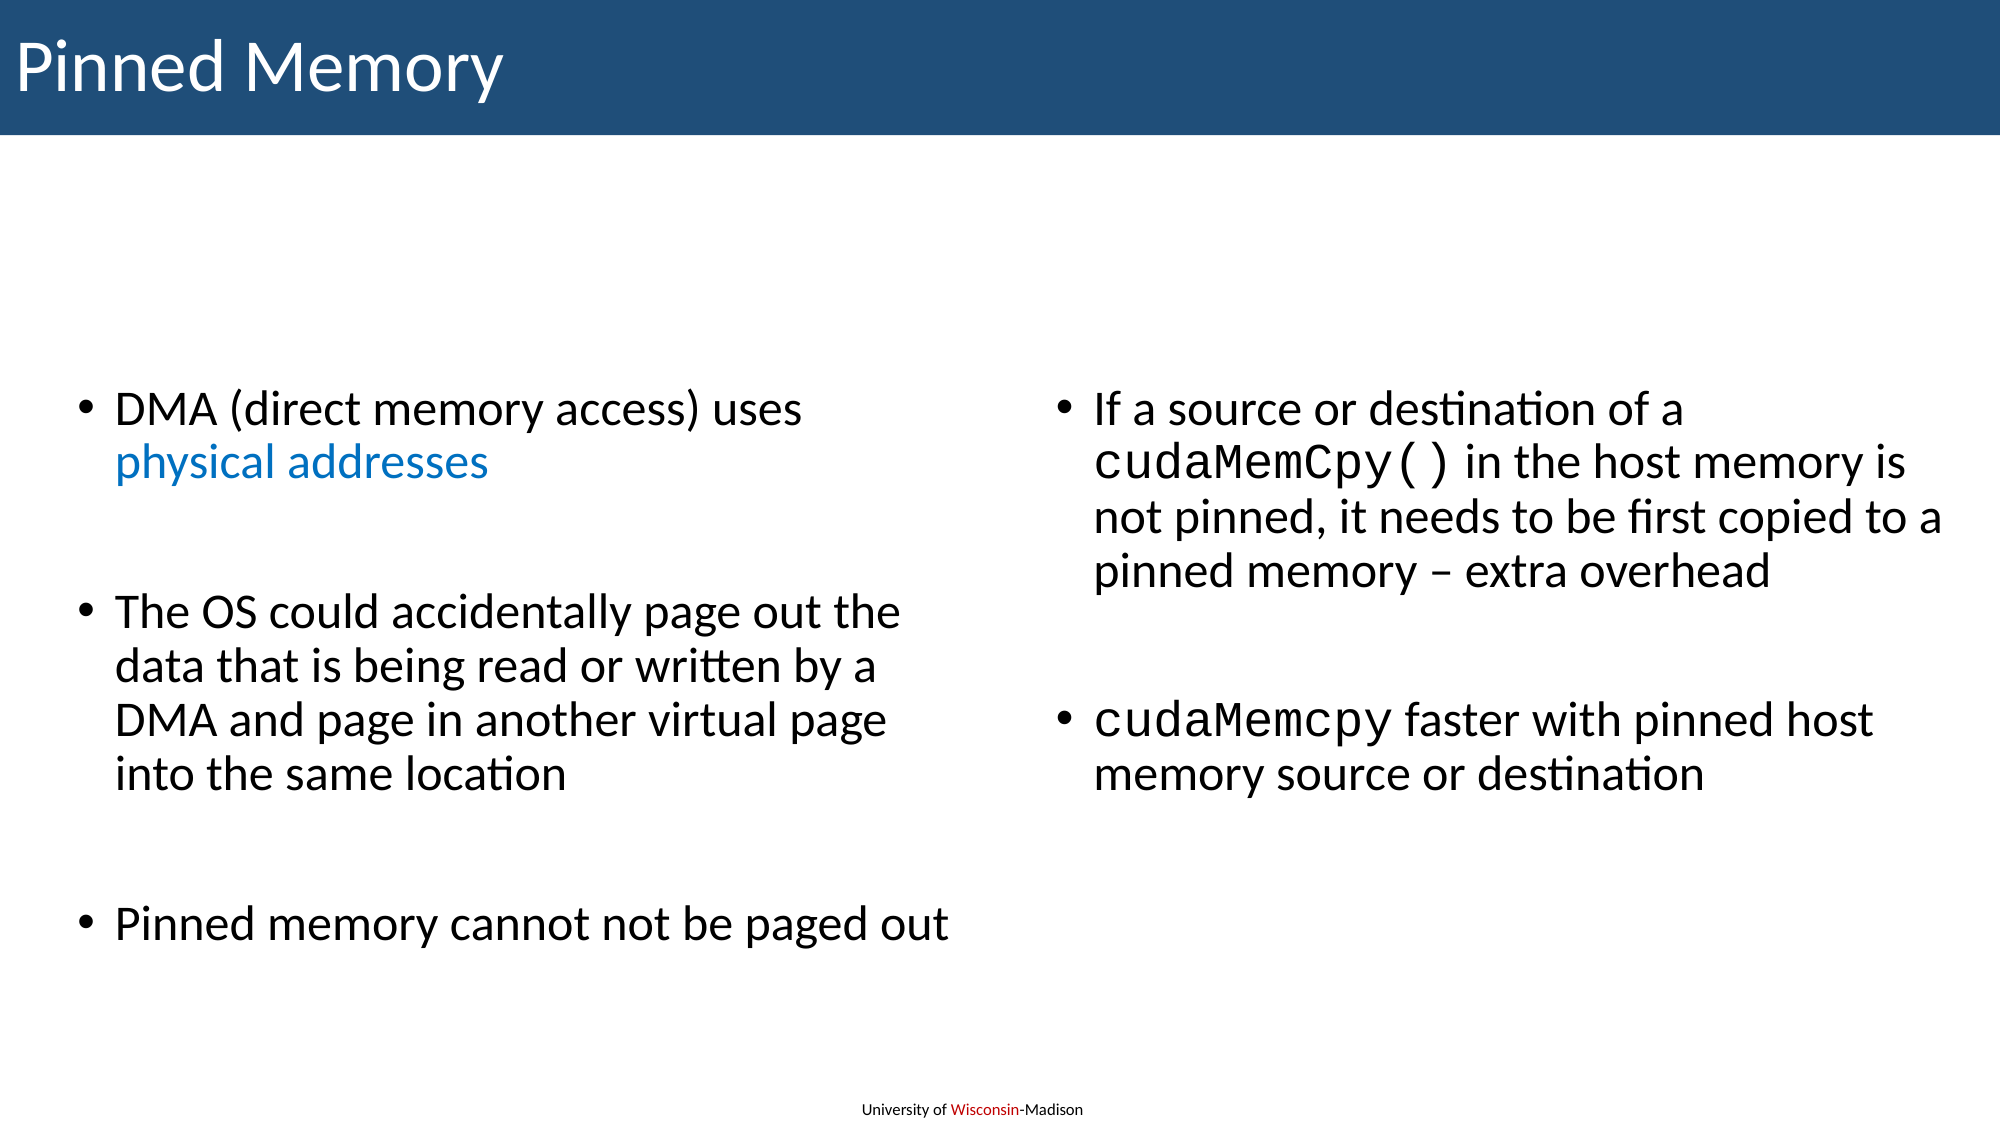

# Pinned Memory

DMA (direct memory access) uses physical addresses

The OS could accidentally page out the data that is being read or written by a DMA and page in another virtual page into the same location

Pinned memory cannot not be paged out

If a source or destination of a cudaMemCpy() in the host memory is not pinned, it needs to be first copied to a pinned memory – extra overhead

cudaMemcpy faster with pinned host memory source or destination